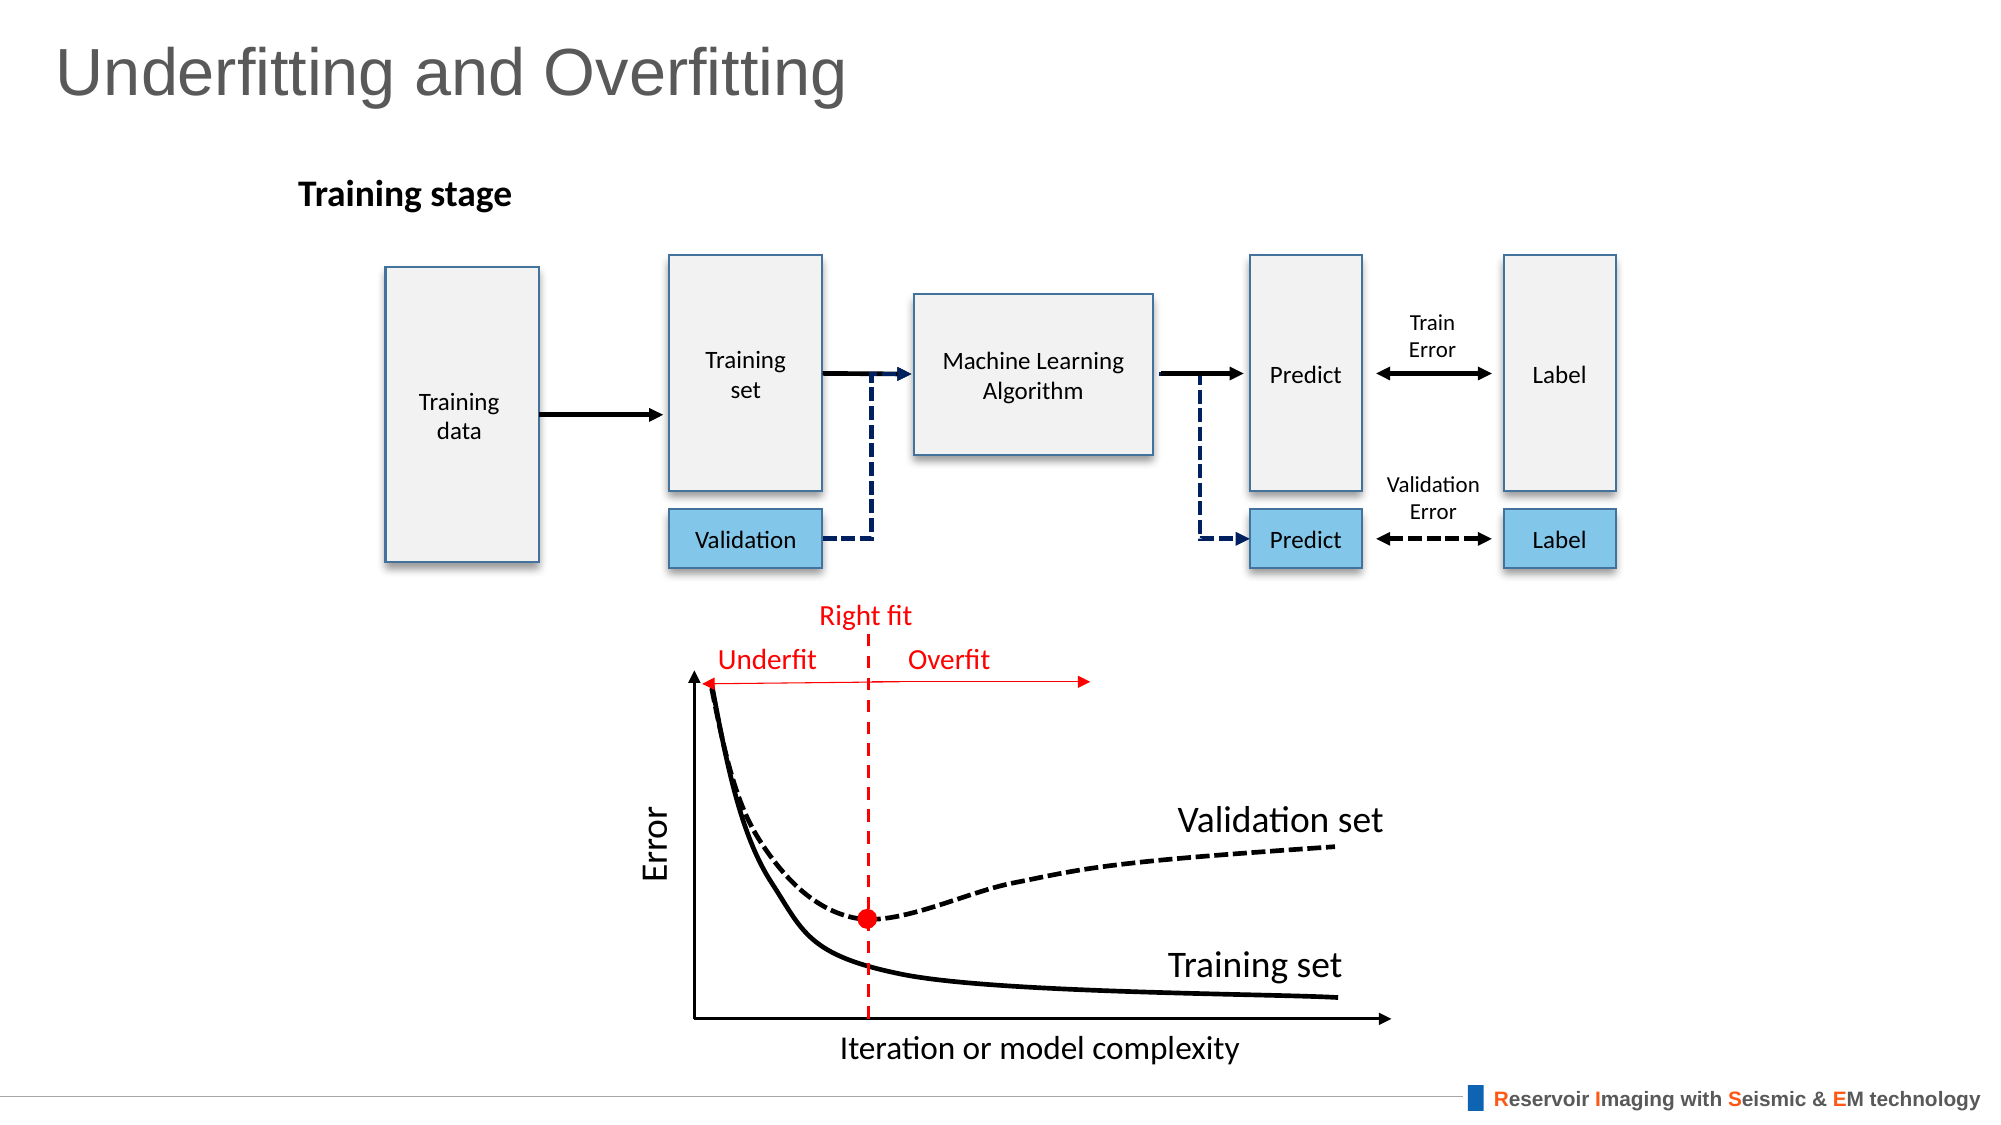

# Underfitting and Overfitting
Training stage
Training
set
Predict
Label
Training
data
Machine Learning Algorithm
Train
Error
Validation
Error
Validation
Predict
Label
Right fit
Underfit
Overfit

Validation set
Error

Training set
Iteration or model complexity